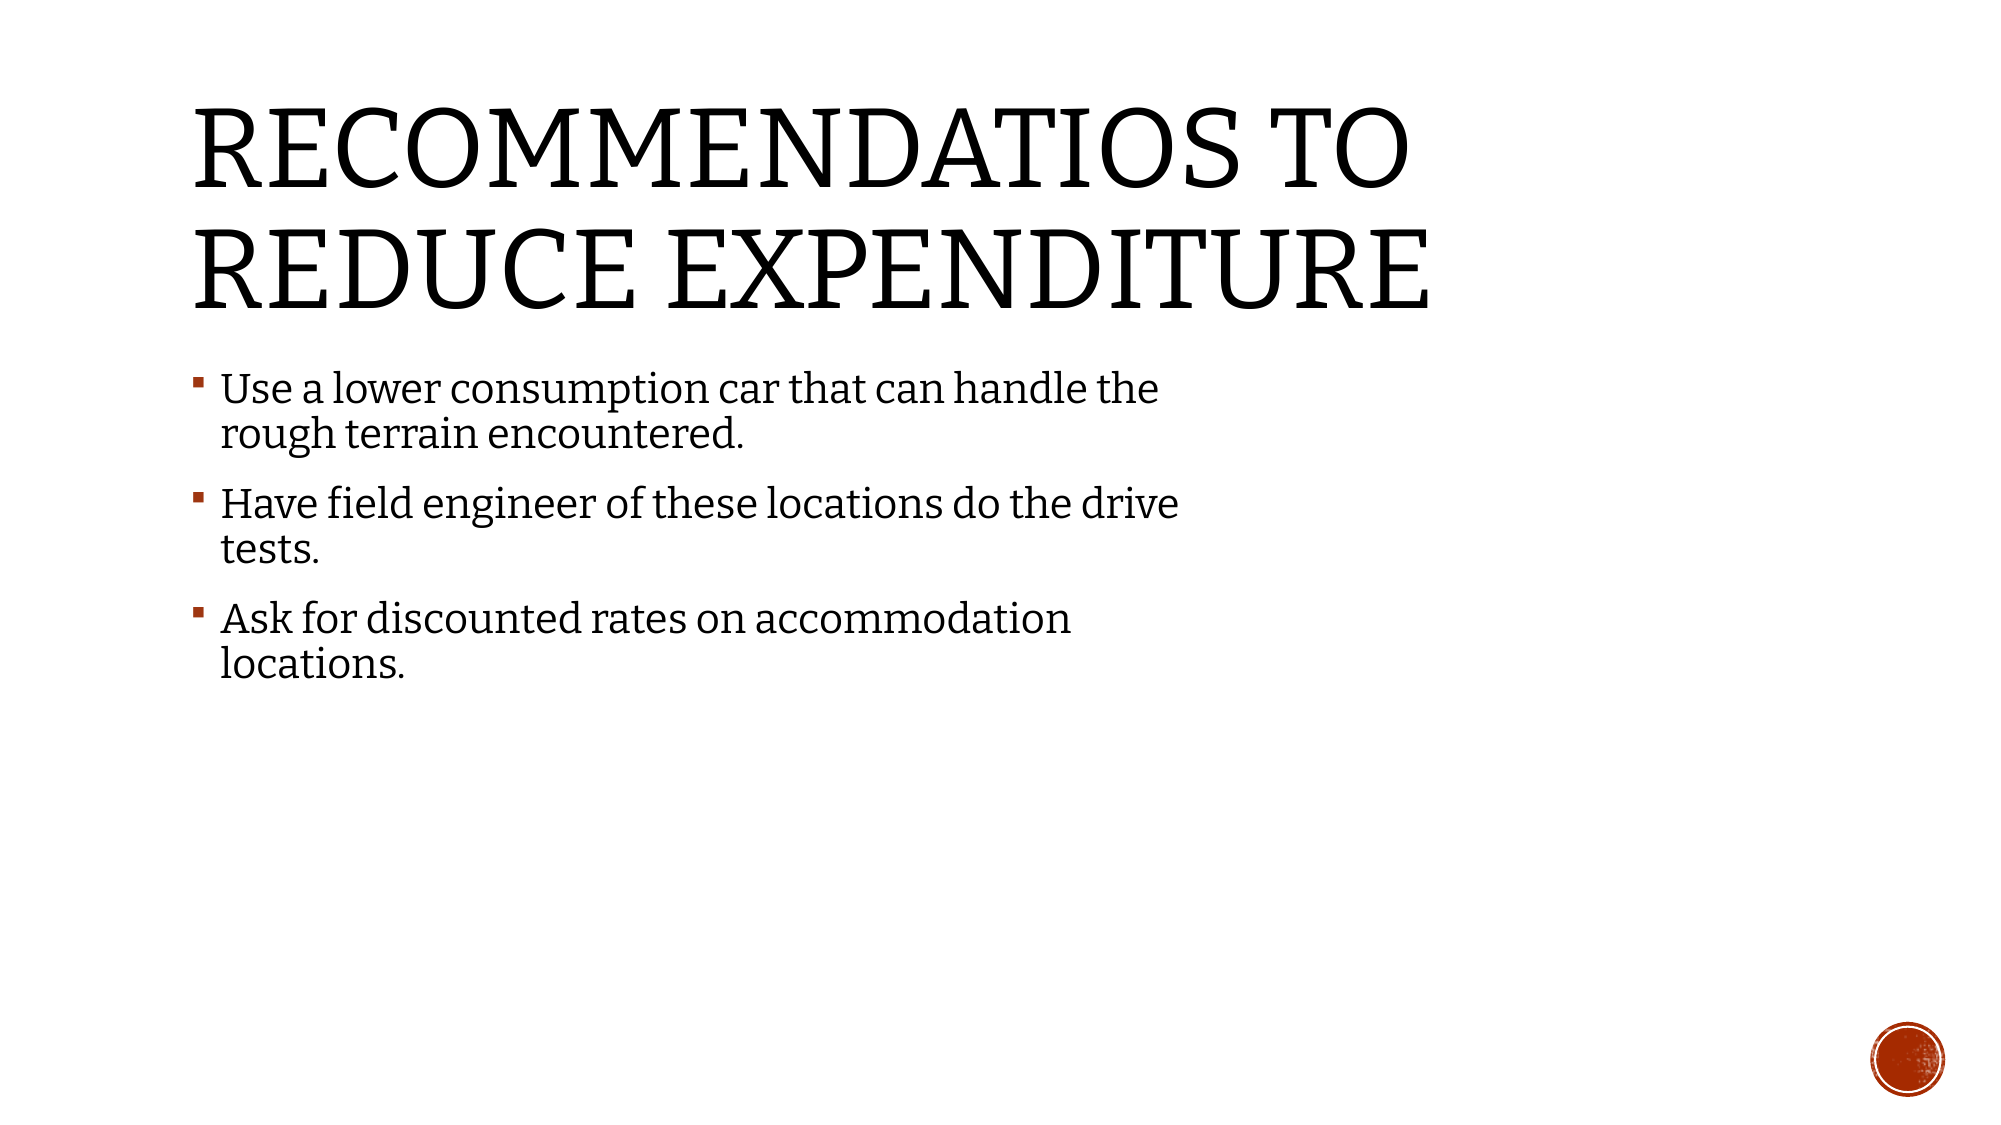

# RECOMMENDATIOS TO REDUCE EXPENDITURE
Use a lower consumption car that can handle the rough terrain encountered.
Have field engineer of these locations do the drive tests.
Ask for discounted rates on accommodation locations.